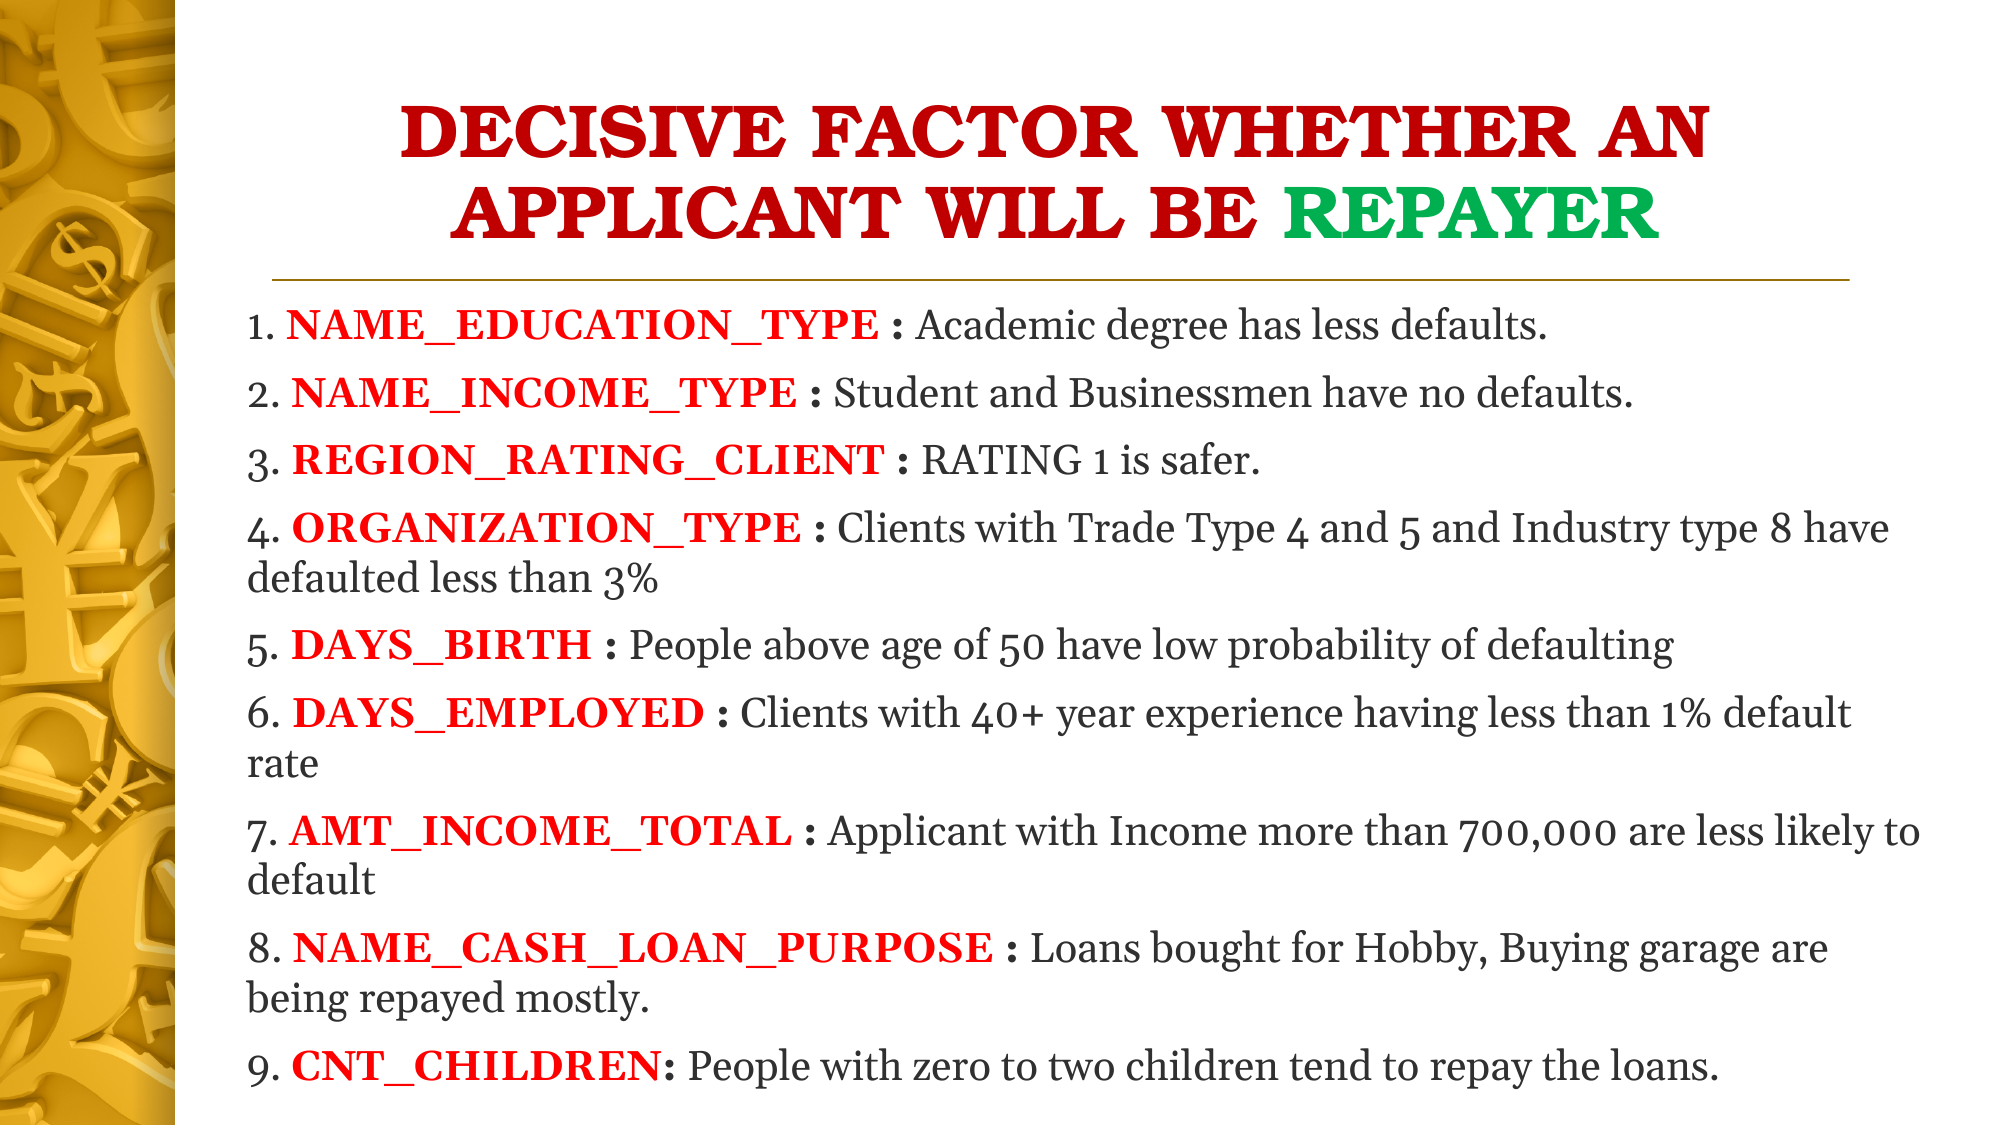

# DECISIVE FACTOR WHETHER AN APPLICANT WILL BE REPAYER
 NAME_EDUCATION_TYPE : Academic degree has less defaults.

 NAME_INCOME_TYPE : Student and Businessmen have no defaults.

 REGION_RATING_CLIENT : RATING 1 is safer.

 ORGANIZATION_TYPE : Clients with Trade Type 4 and 5 and Industry type 8 have defaulted less than 3%

 DAYS_BIRTH : People above age of 50 have low probability of defaulting

 DAYS_EMPLOYED : Clients with 40+ year experience having less than 1% default rate

 AMT_INCOME_TOTAL : Applicant with Income more than 700,000 are less likely to default

 NAME_CASH_LOAN_PURPOSE : Loans bought for Hobby, Buying garage are being repayed mostly.

 CNT_CHILDREN: People with zero to two children tend to repay the loans.